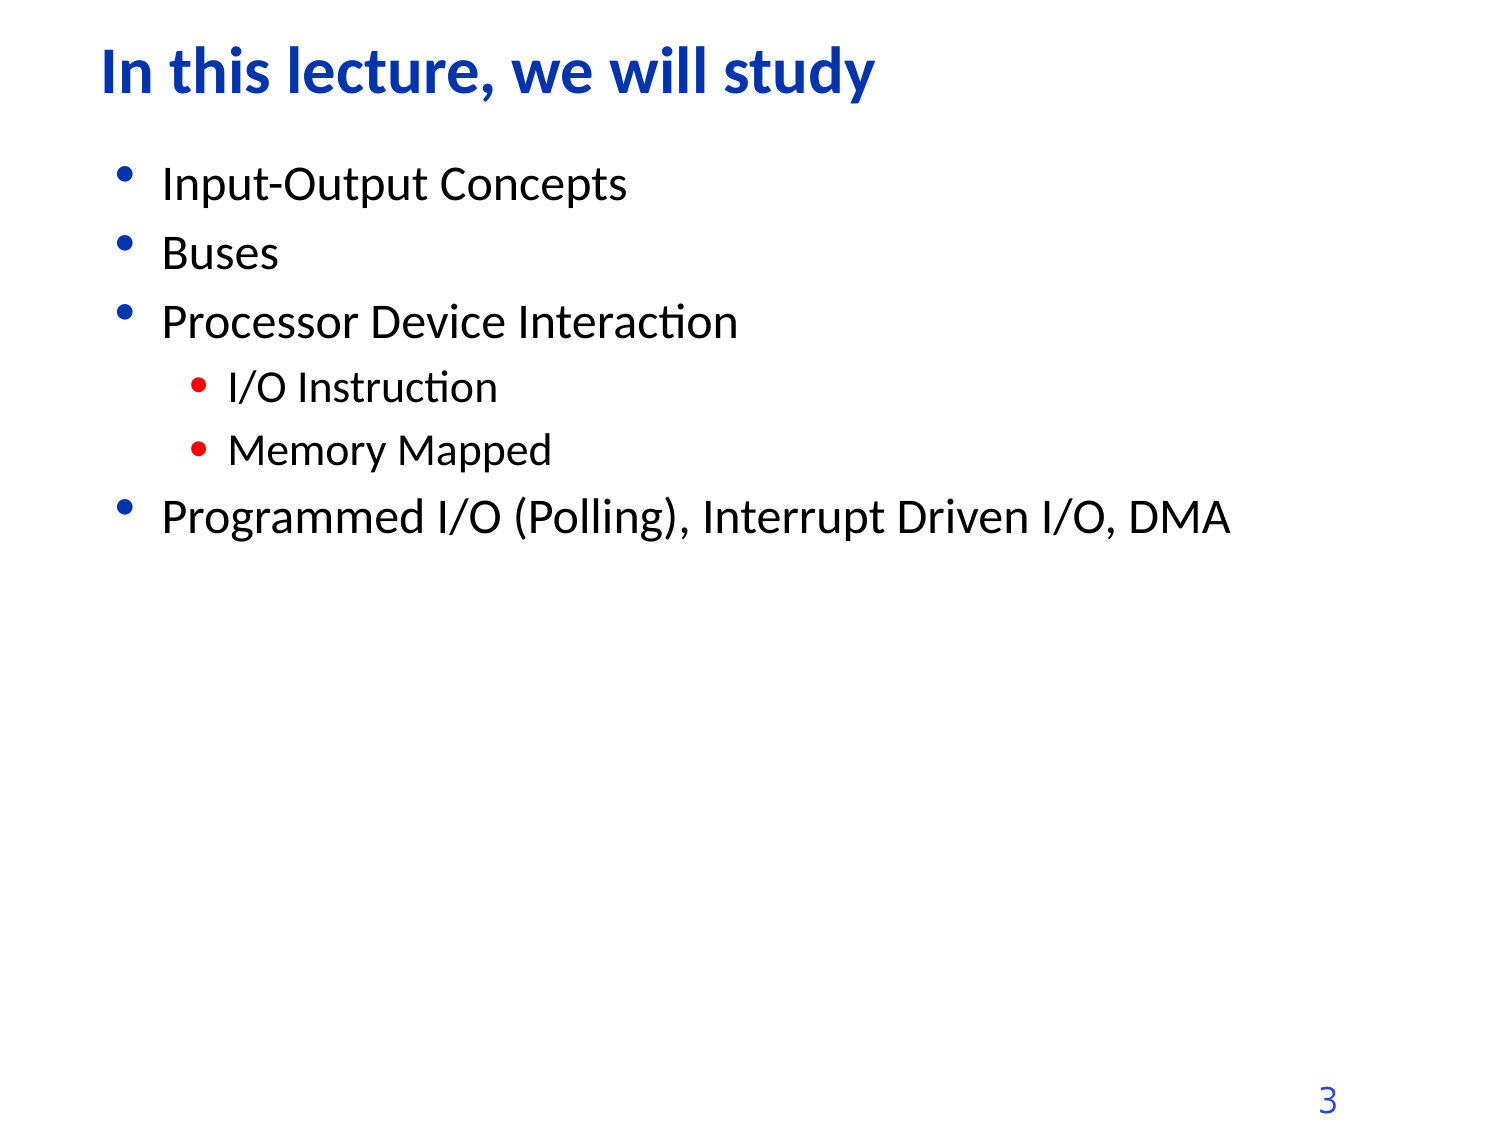

# In this lecture, we will study
Input-Output Concepts
Buses
Processor Device Interaction
I/O Instruction
Memory Mapped
Programmed I/O (Polling), Interrupt Driven I/O, DMA